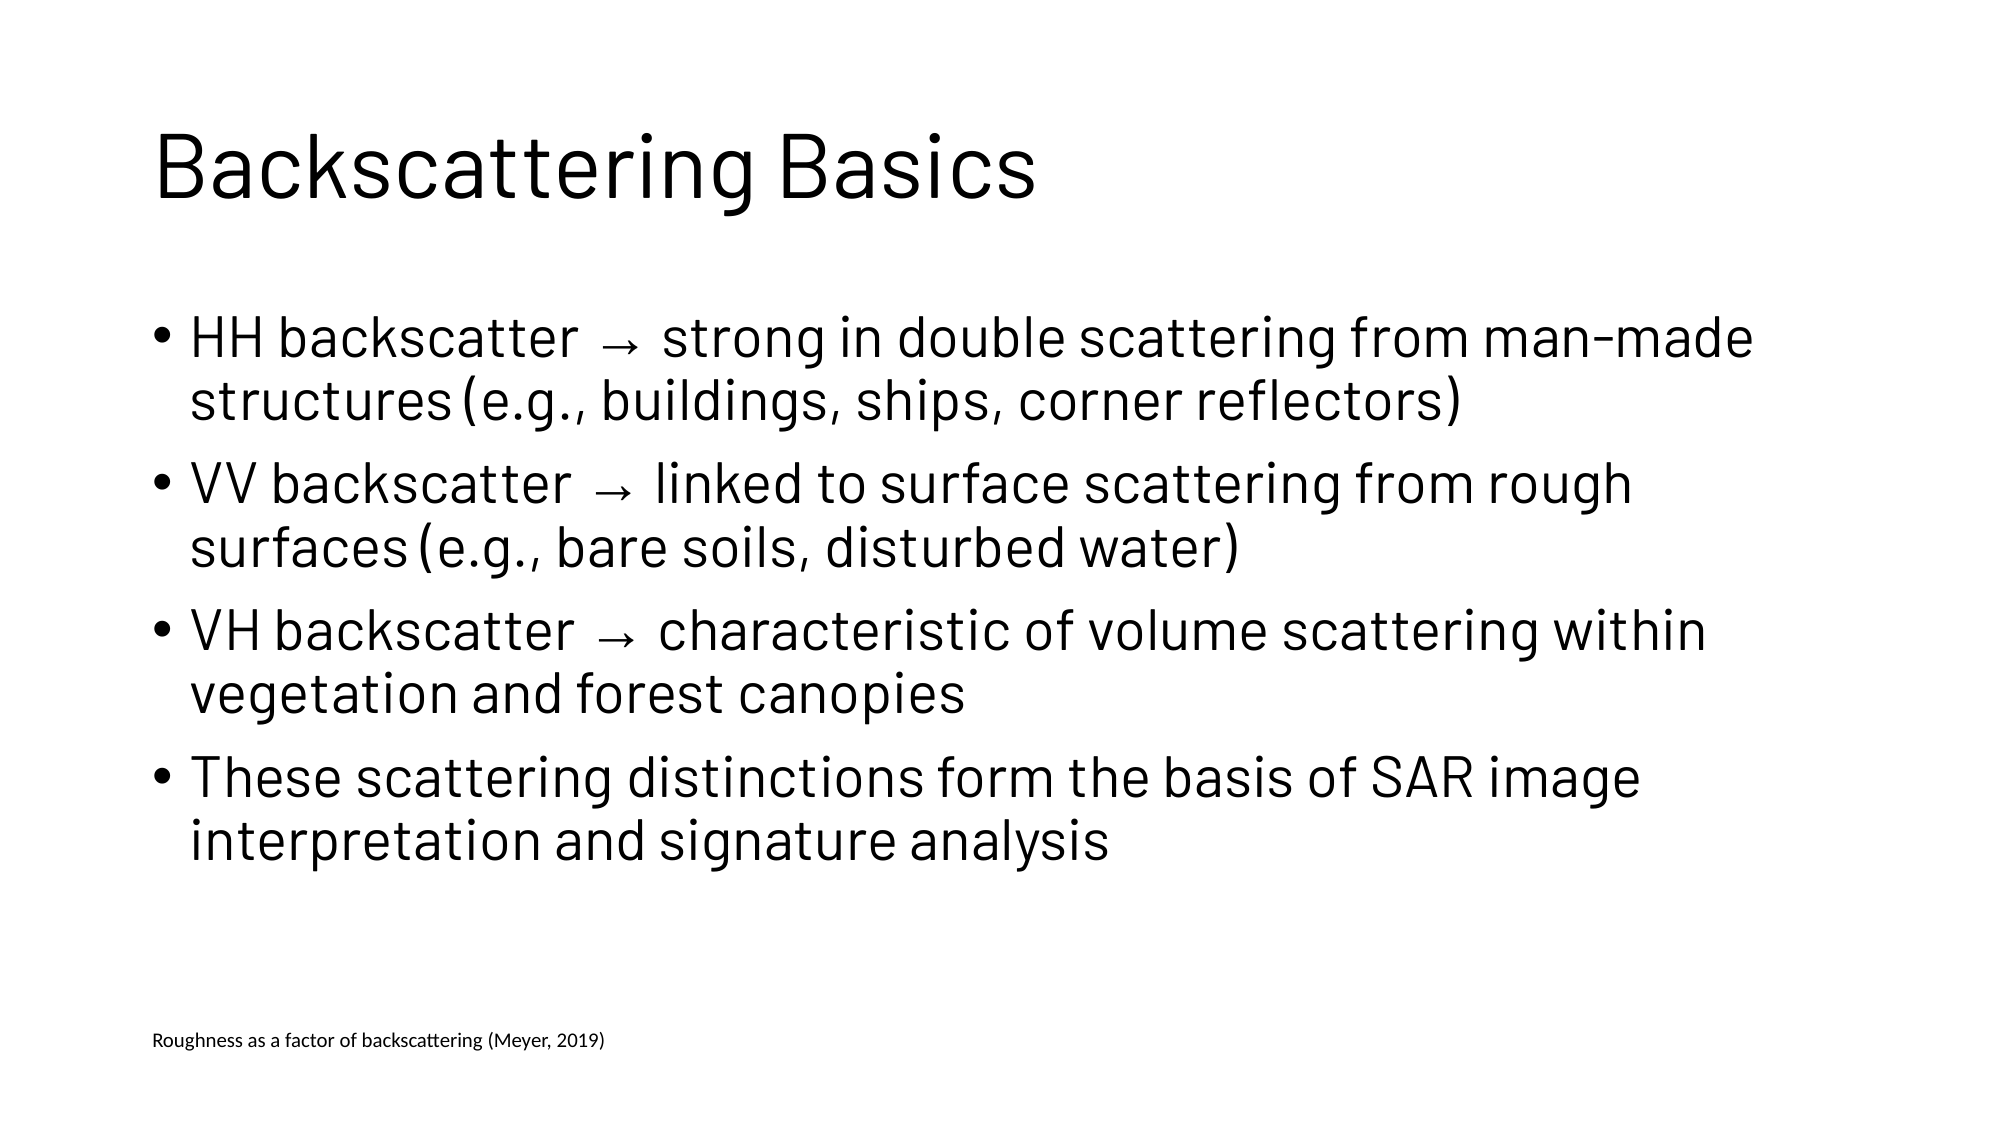

# Backscattering Basics
HH backscatter → strong in double scattering from man-made structures (e.g., buildings, ships, corner reflectors)
VV backscatter → linked to surface scattering from rough surfaces (e.g., bare soils, disturbed water)
VH backscatter → characteristic of volume scattering within vegetation and forest canopies
These scattering distinctions form the basis of SAR image interpretation and signature analysis
Roughness as a factor of backscattering (Meyer, 2019)